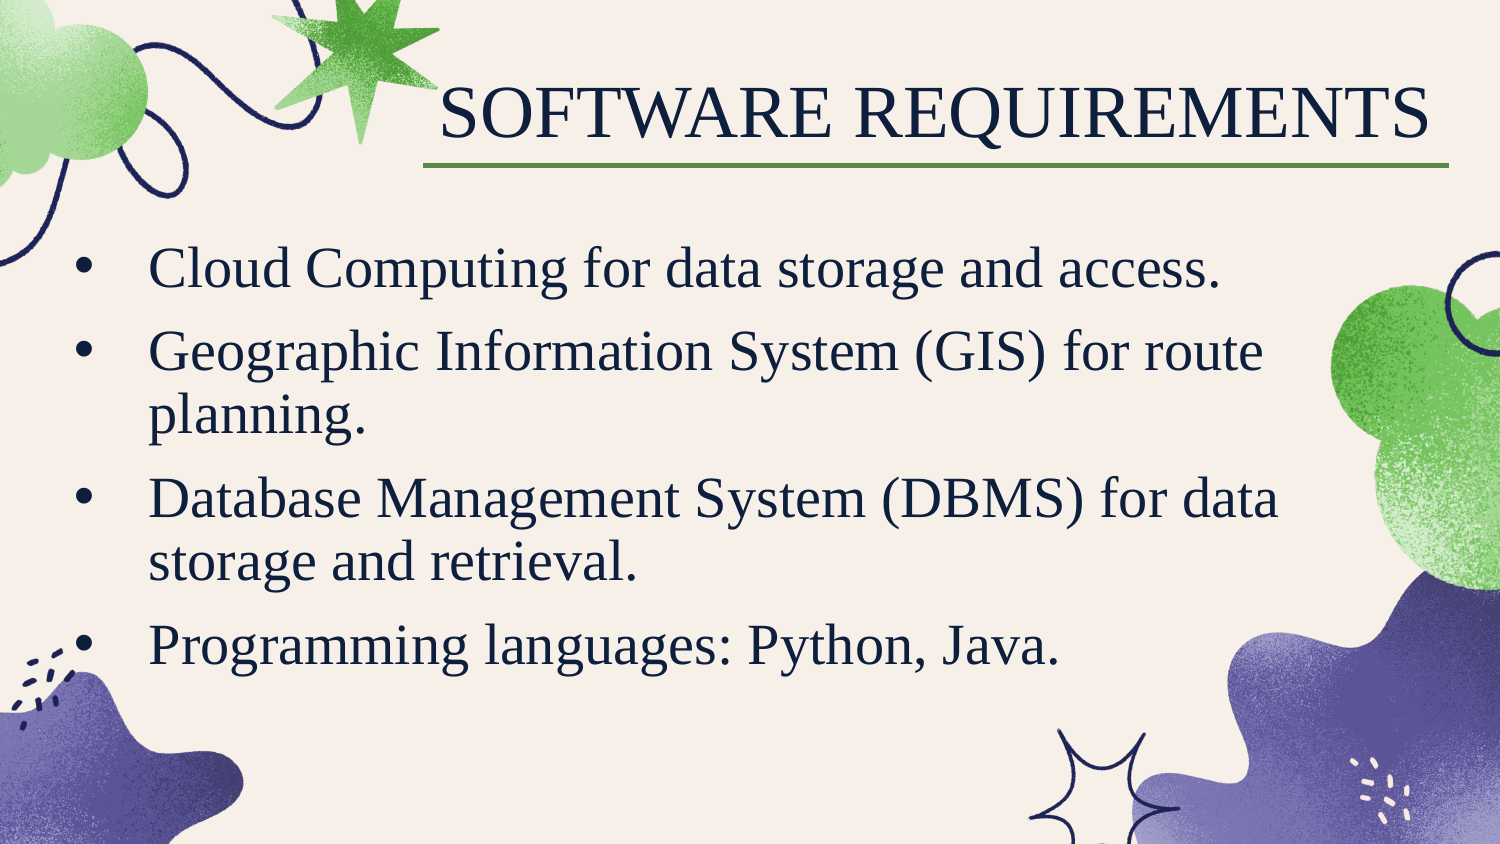

# SOFTWARE REQUIREMENTS

Cloud Computing for data storage and access.
Geographic Information System (GIS) for route planning.
Database Management System (DBMS) for data storage and retrieval.
Programming languages: Python, Java.